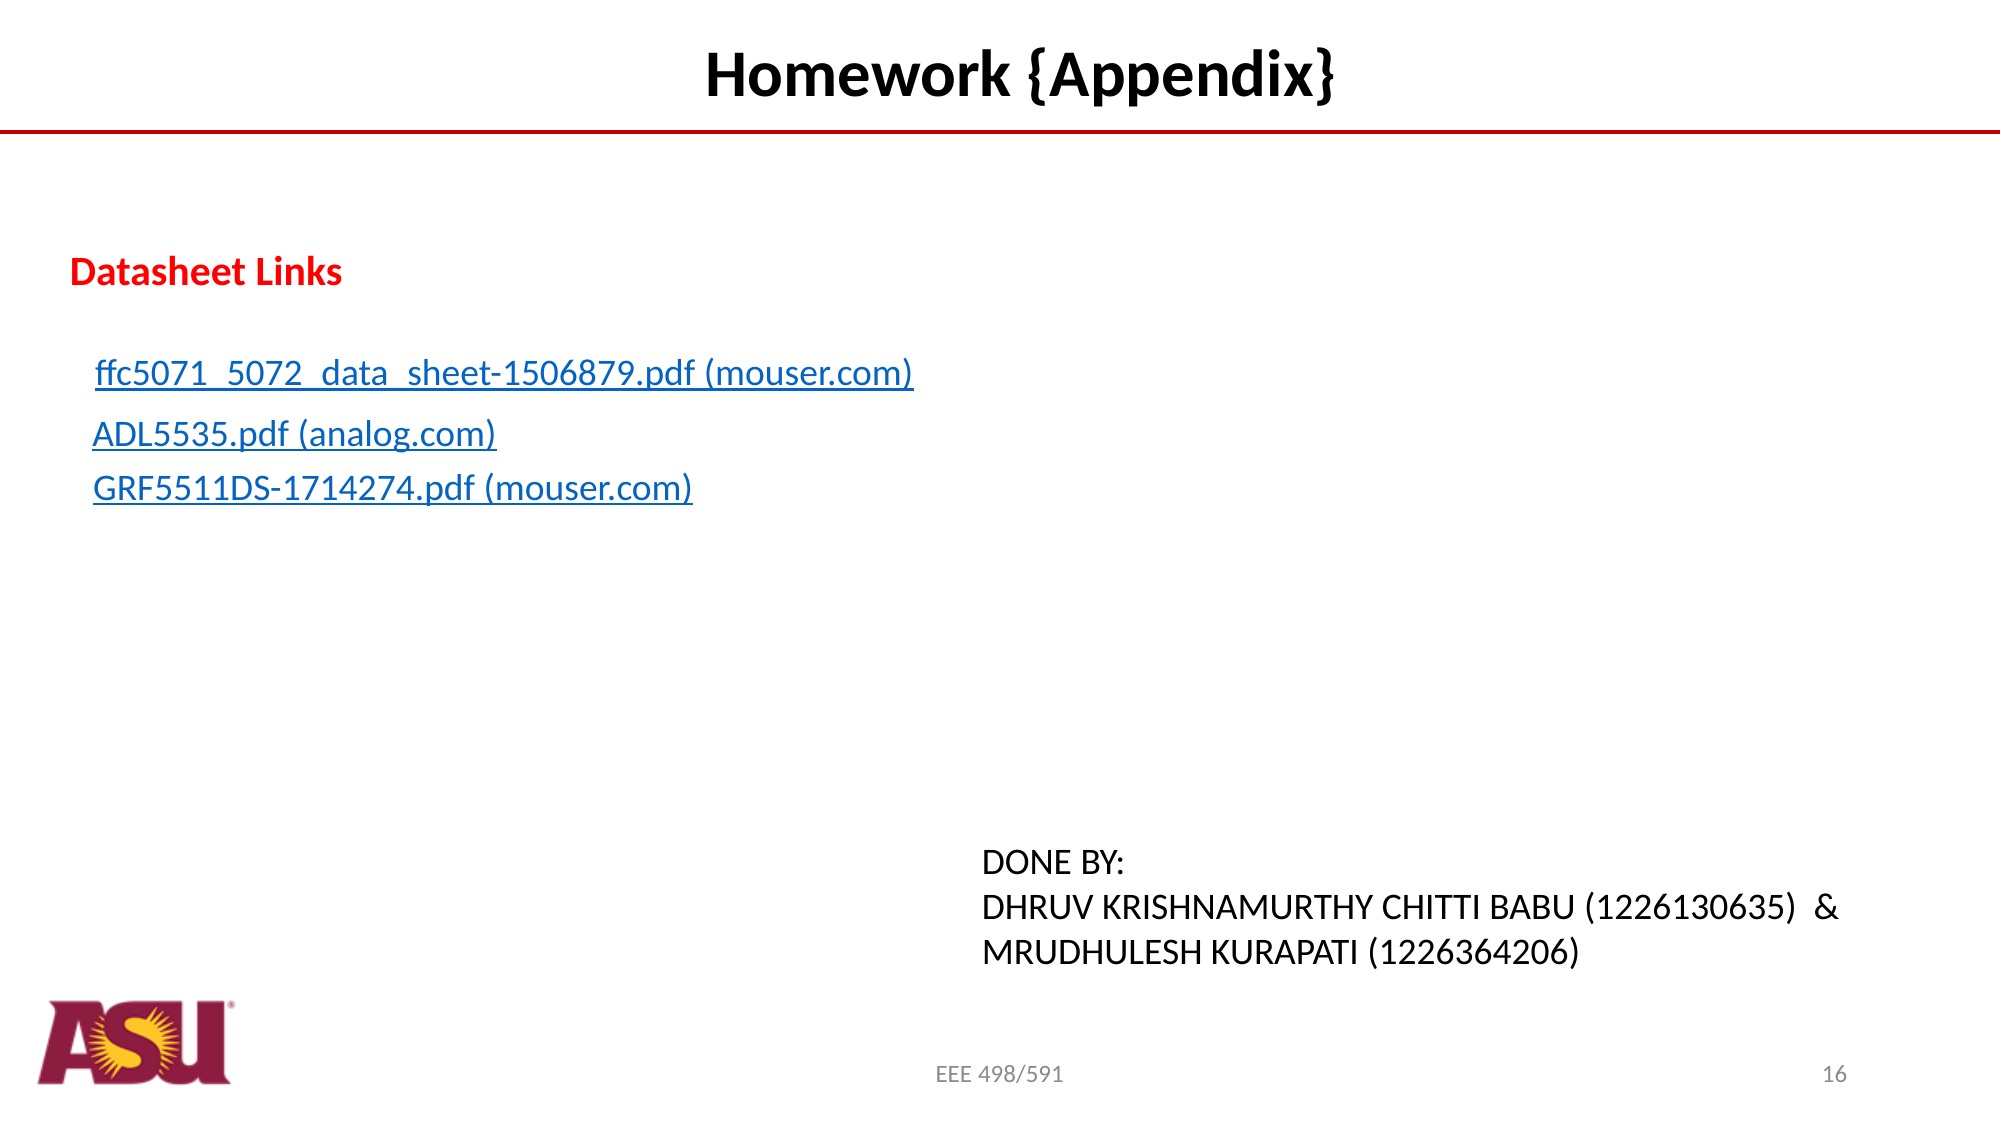

Homework {Appendix}
Datasheet Links
ffc5071_5072_data_sheet-1506879.pdf (mouser.com)
ADL5535.pdf (analog.com)
GRF5511DS-1714274.pdf (mouser.com)
DONE BY:
DHRUV KRISHNAMURTHY CHITTI BABU (1226130635)  &
MRUDHULESH KURAPATI (1226364206)
EEE 498/591
16